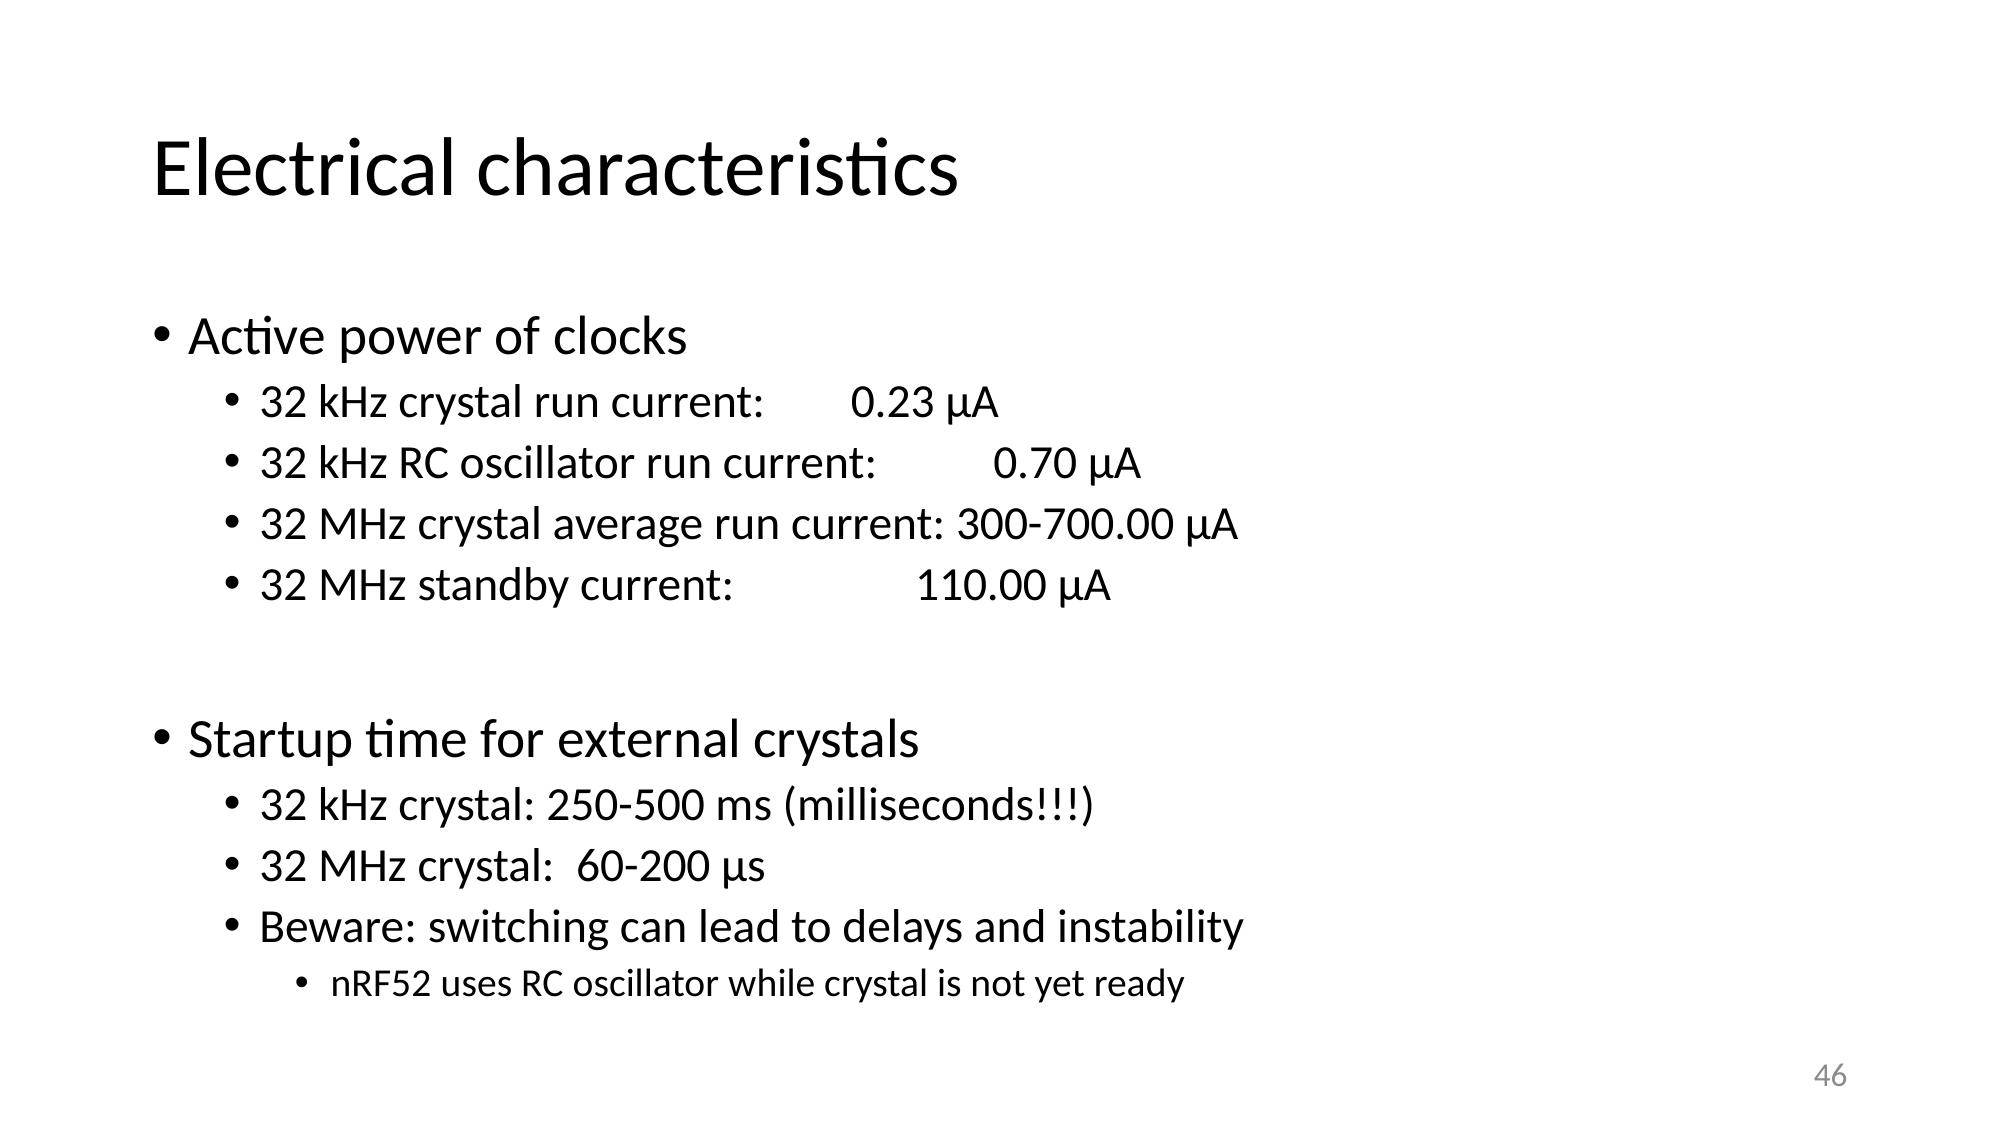

# Electrical characteristics
Active power of clocks
32 kHz crystal run current: 			  0.23 μA
32 kHz RC oscillator run current:		  0.70 μA
32 MHz crystal average run current: 300-700.00 μA
32 MHz standby current:		        110.00 μA

Startup time for external crystals
32 kHz crystal: 250-500 ms (milliseconds!!!)
32 MHz crystal:  60-200 μs
Beware: switching can lead to delays and instability
nRF52 uses RC oscillator while crystal is not yet ready

46